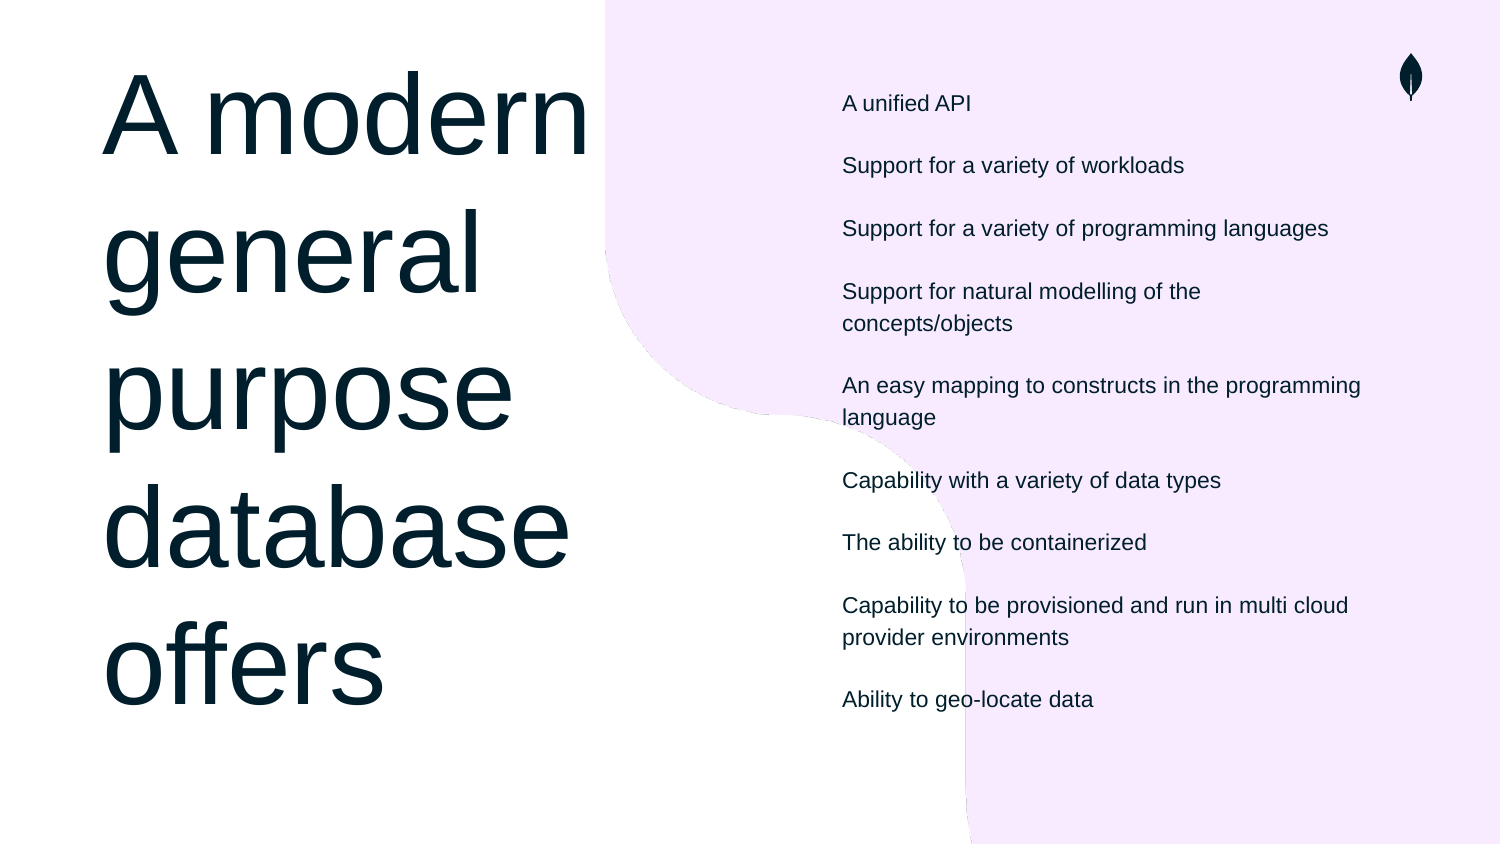

# A modern general purpose database offers
A unified API
Support for a variety of workloads
Support for a variety of programming languages
Support for natural modelling of the concepts/objects
An easy mapping to constructs in the programming language
Capability with a variety of data types
The ability to be containerized
Capability to be provisioned and run in multi cloud provider environments
Ability to geo-locate data